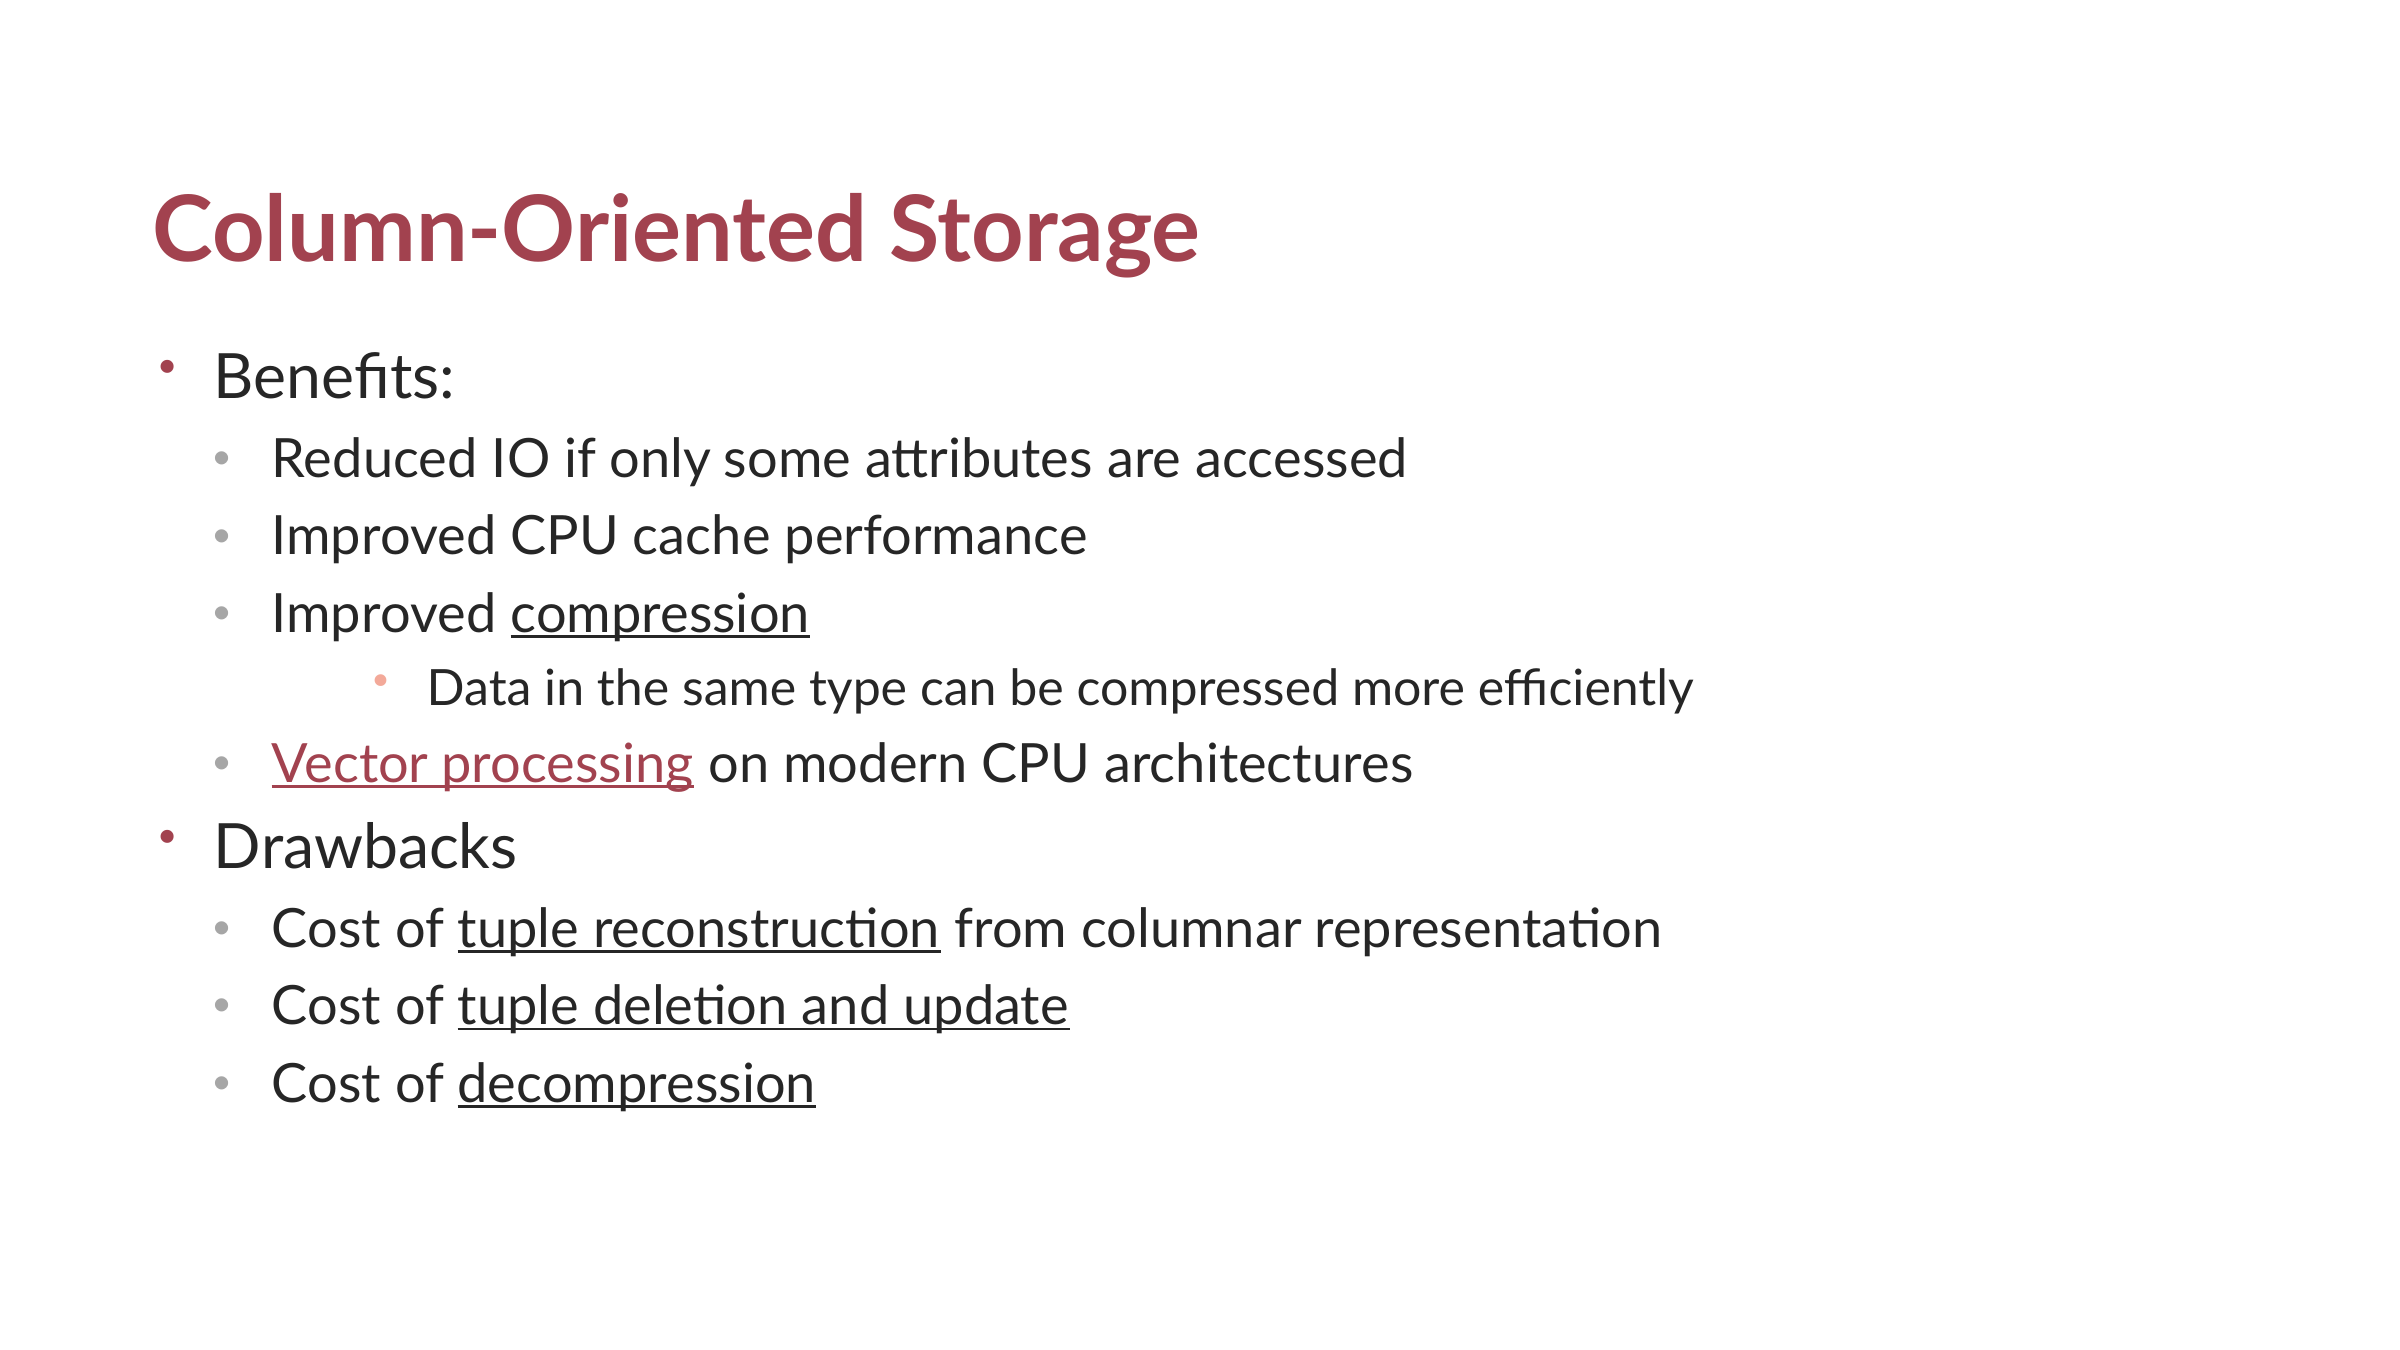

# Column-Oriented Storage
Benefits:
Reduced IO if only some attributes are accessed
Improved CPU cache performance
Improved compression
Data in the same type can be compressed more efficiently
Vector processing on modern CPU architectures
Drawbacks
Cost of tuple reconstruction from columnar representation
Cost of tuple deletion and update
Cost of decompression